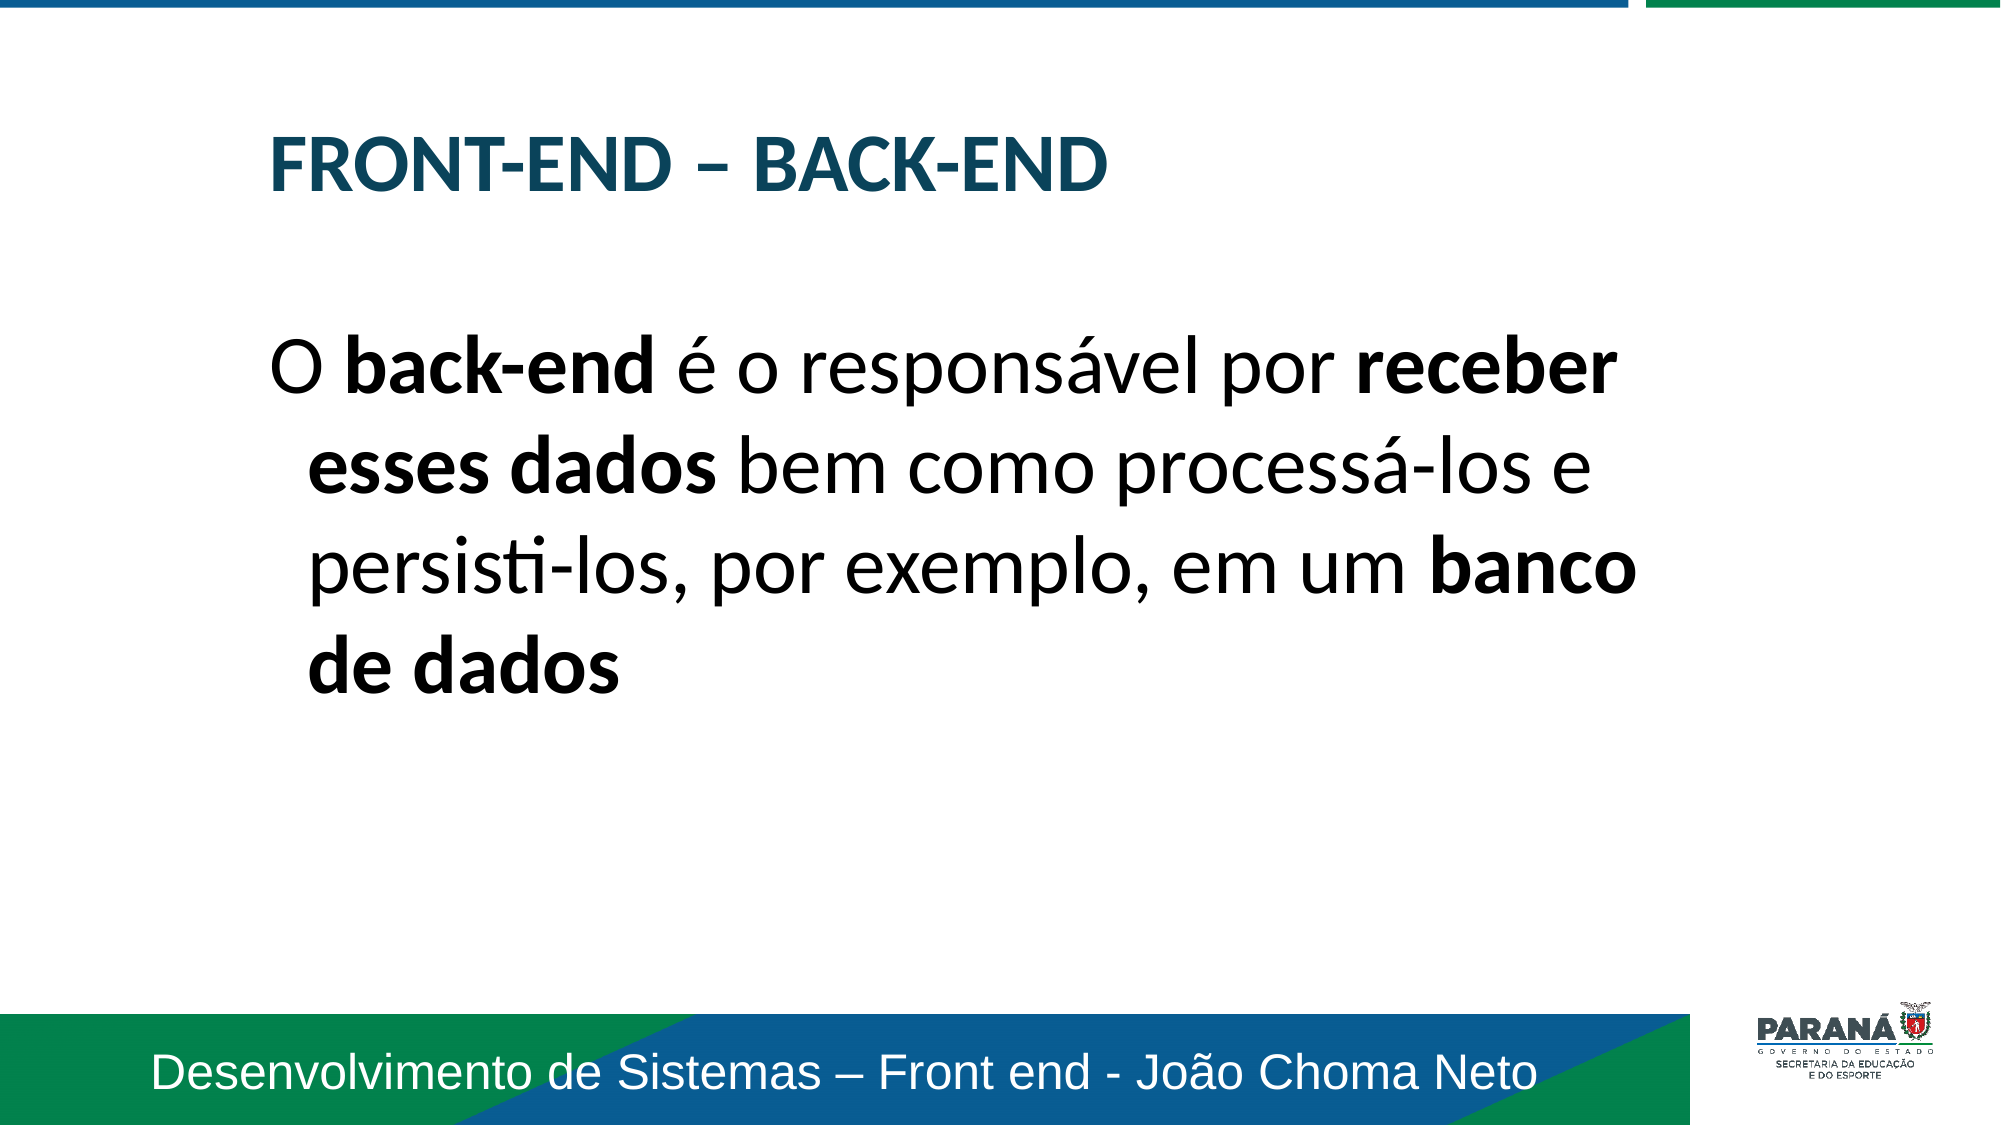

FRONT-END – BACK-END
O back-end é o responsável por receber esses dados bem como processá-los e persisti-los, por exemplo, em um banco de dados